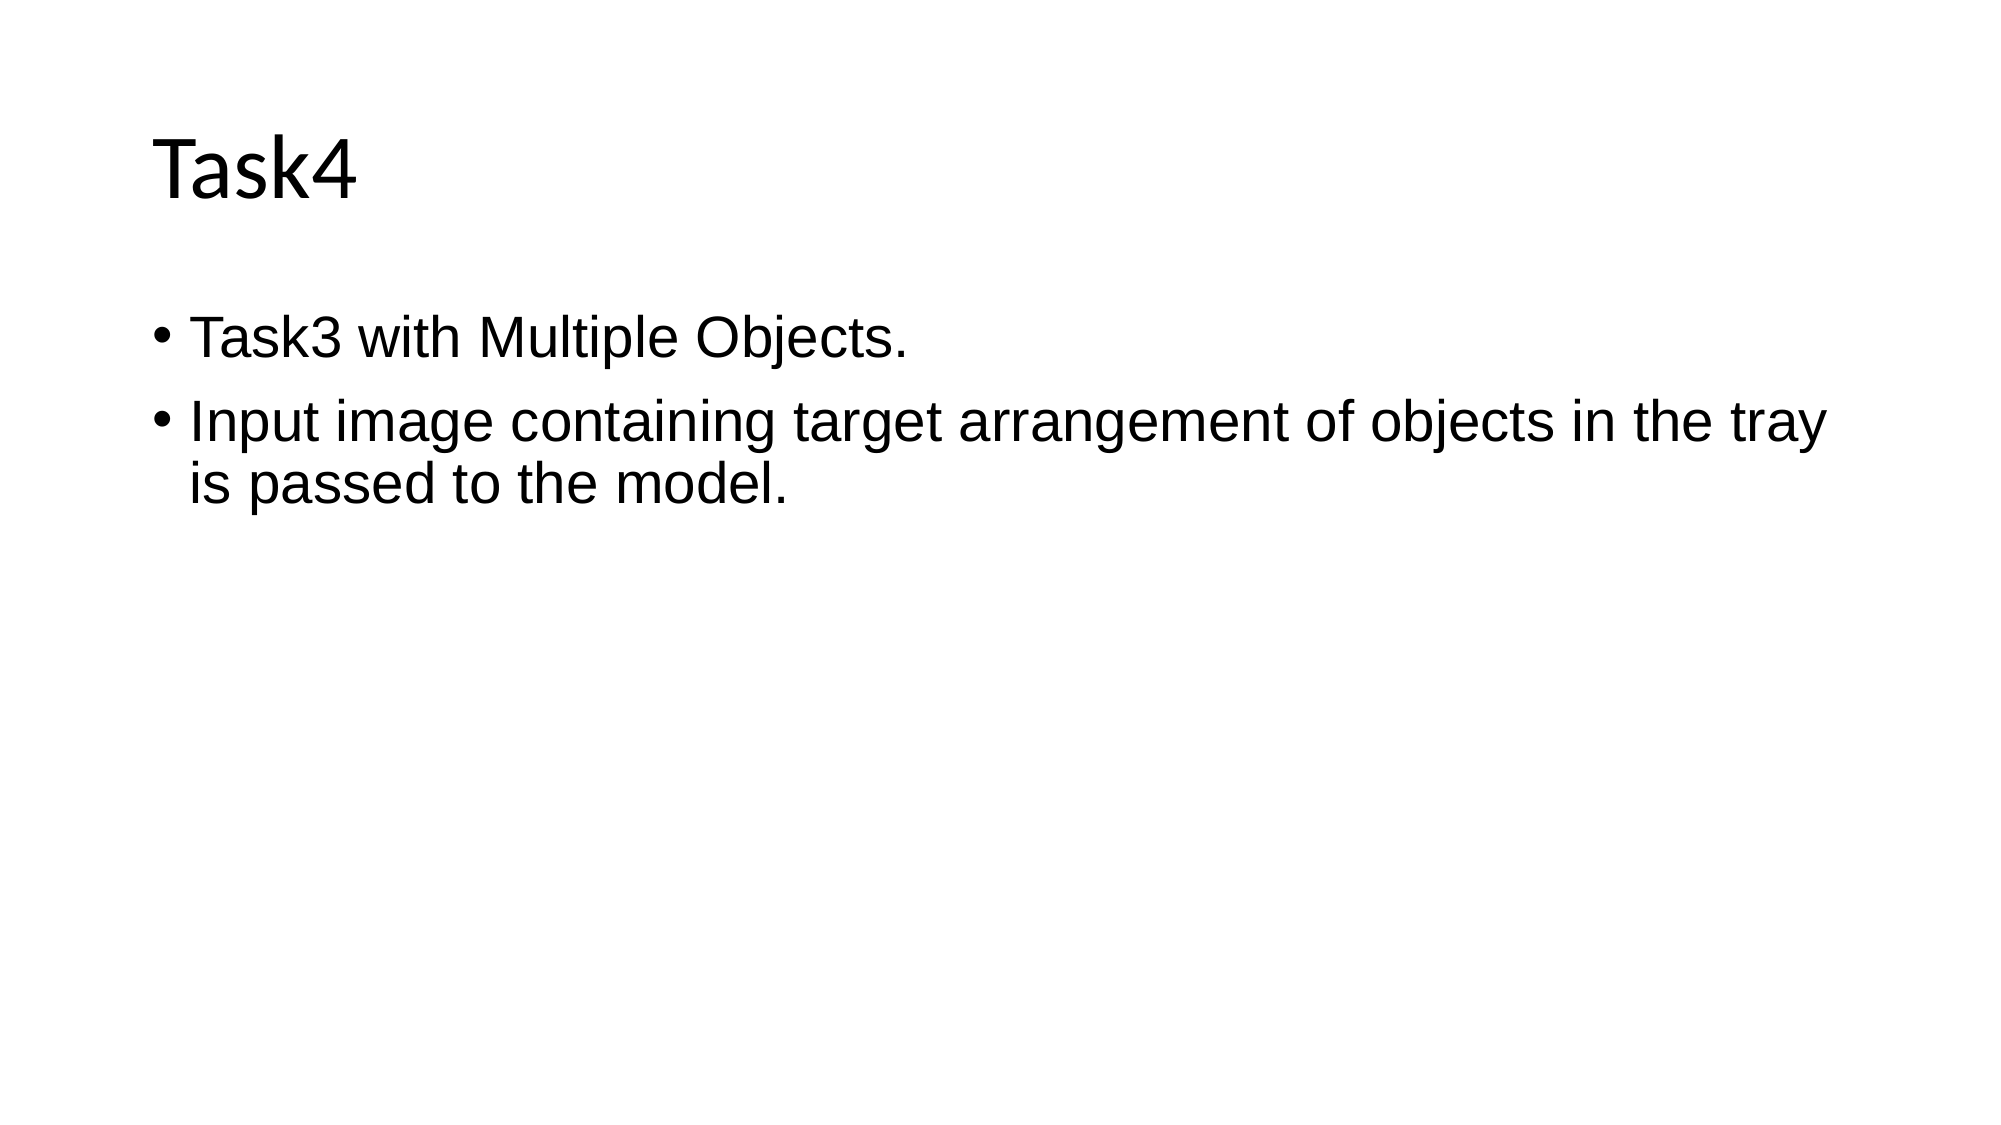

# Task4
Task3 with Multiple Objects.
Input image containing target arrangement of objects in the tray is passed to the model.